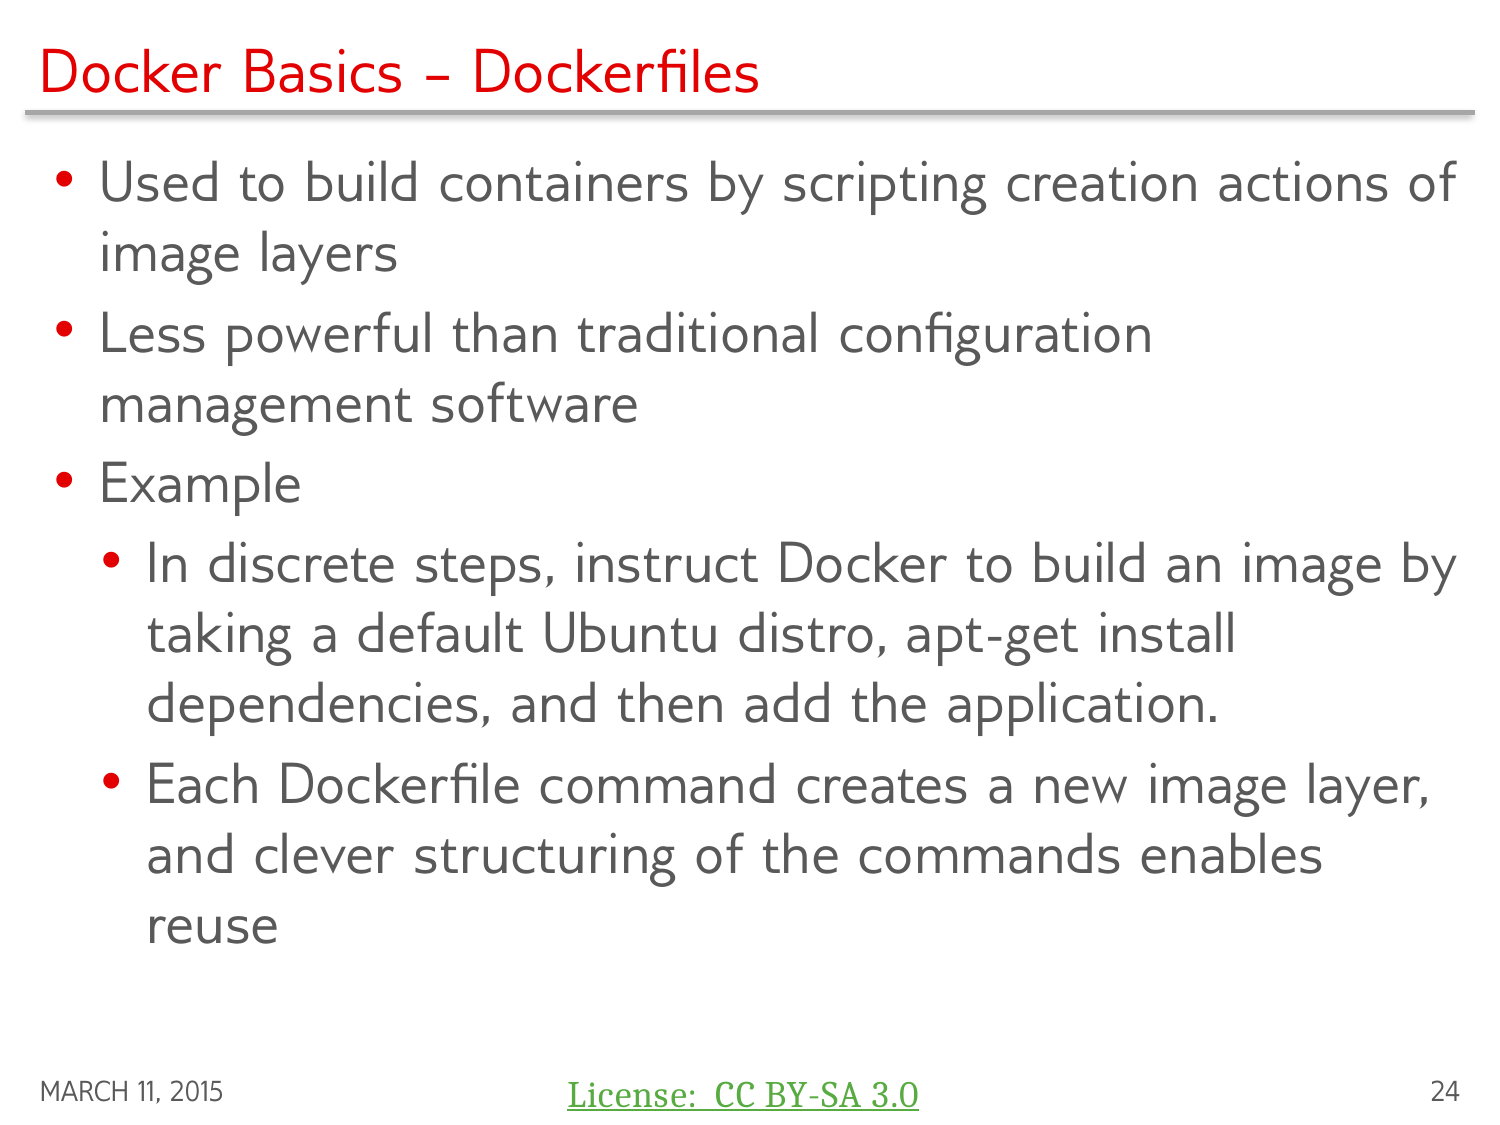

# Docker Basics – Dockerfiles
Used to build containers by scripting creation actions of image layers
Less powerful than traditional configuration management software
Example
In discrete steps, instruct Docker to build an image by taking a default Ubuntu distro, apt-get install dependencies, and then add the application.
Each Dockerfile command creates a new image layer, and clever structuring of the commands enables reuse

March 11, 2015
24